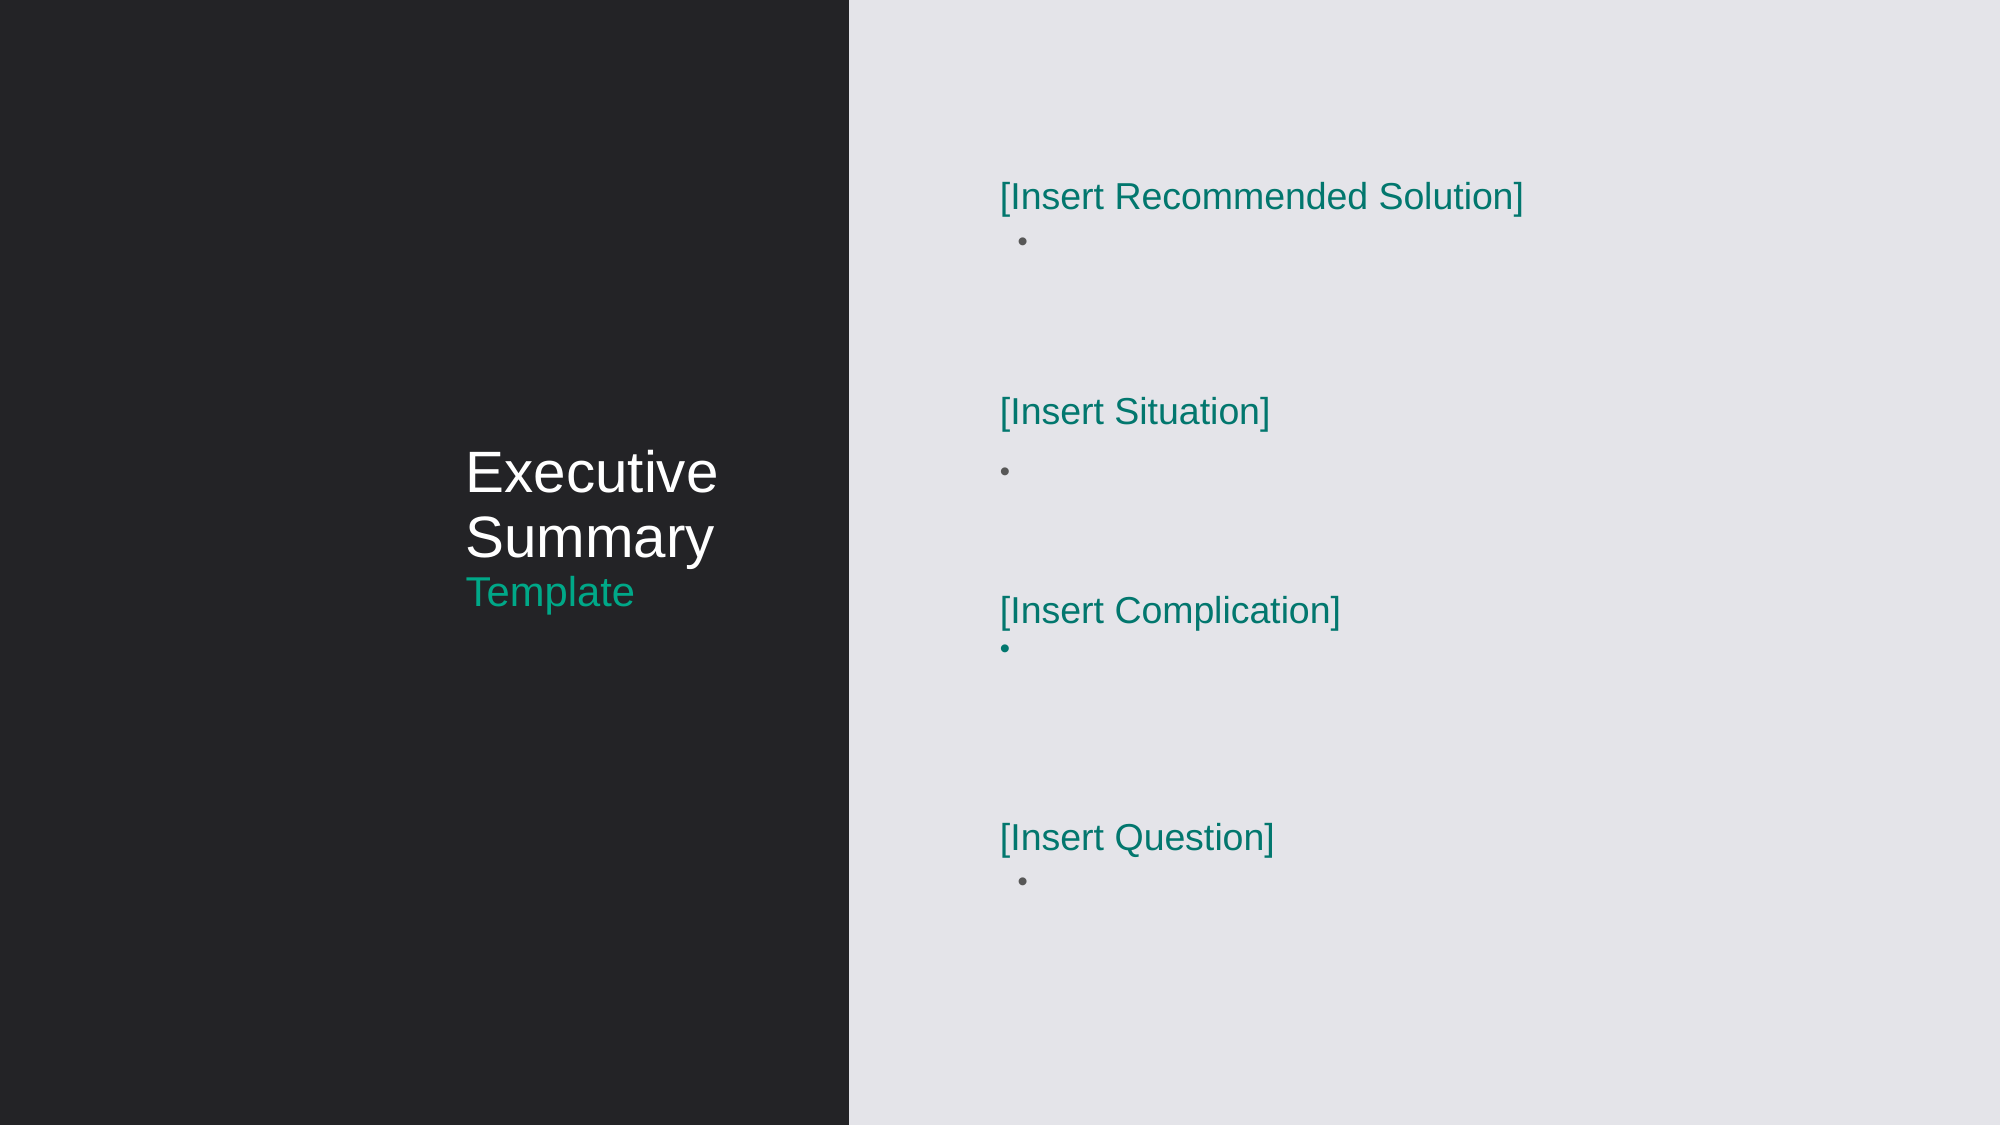

[Insert Recommended Solution]

[Insert Situation]

# Executive Summary
[Insert Complication]

[Insert Question]